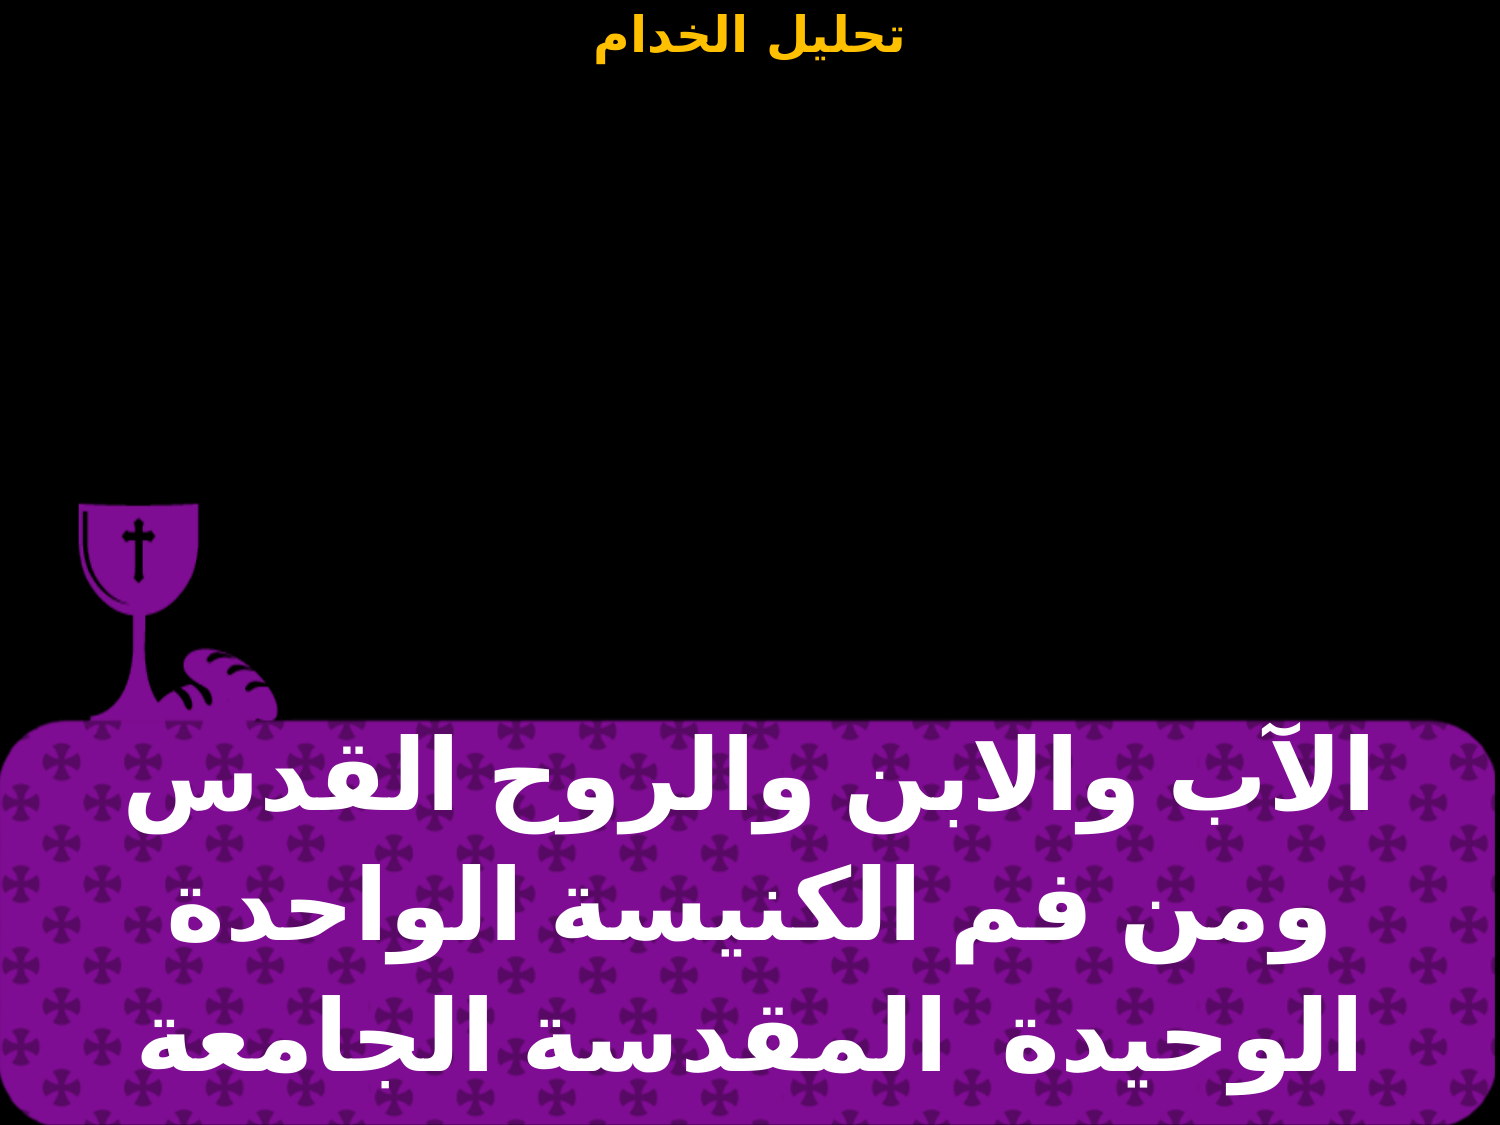

| الآب والابن والروح القدس ومن فم الكنيسة الواحدة الوحيدة المقدسة الجامعة الرسولية |
| --- |